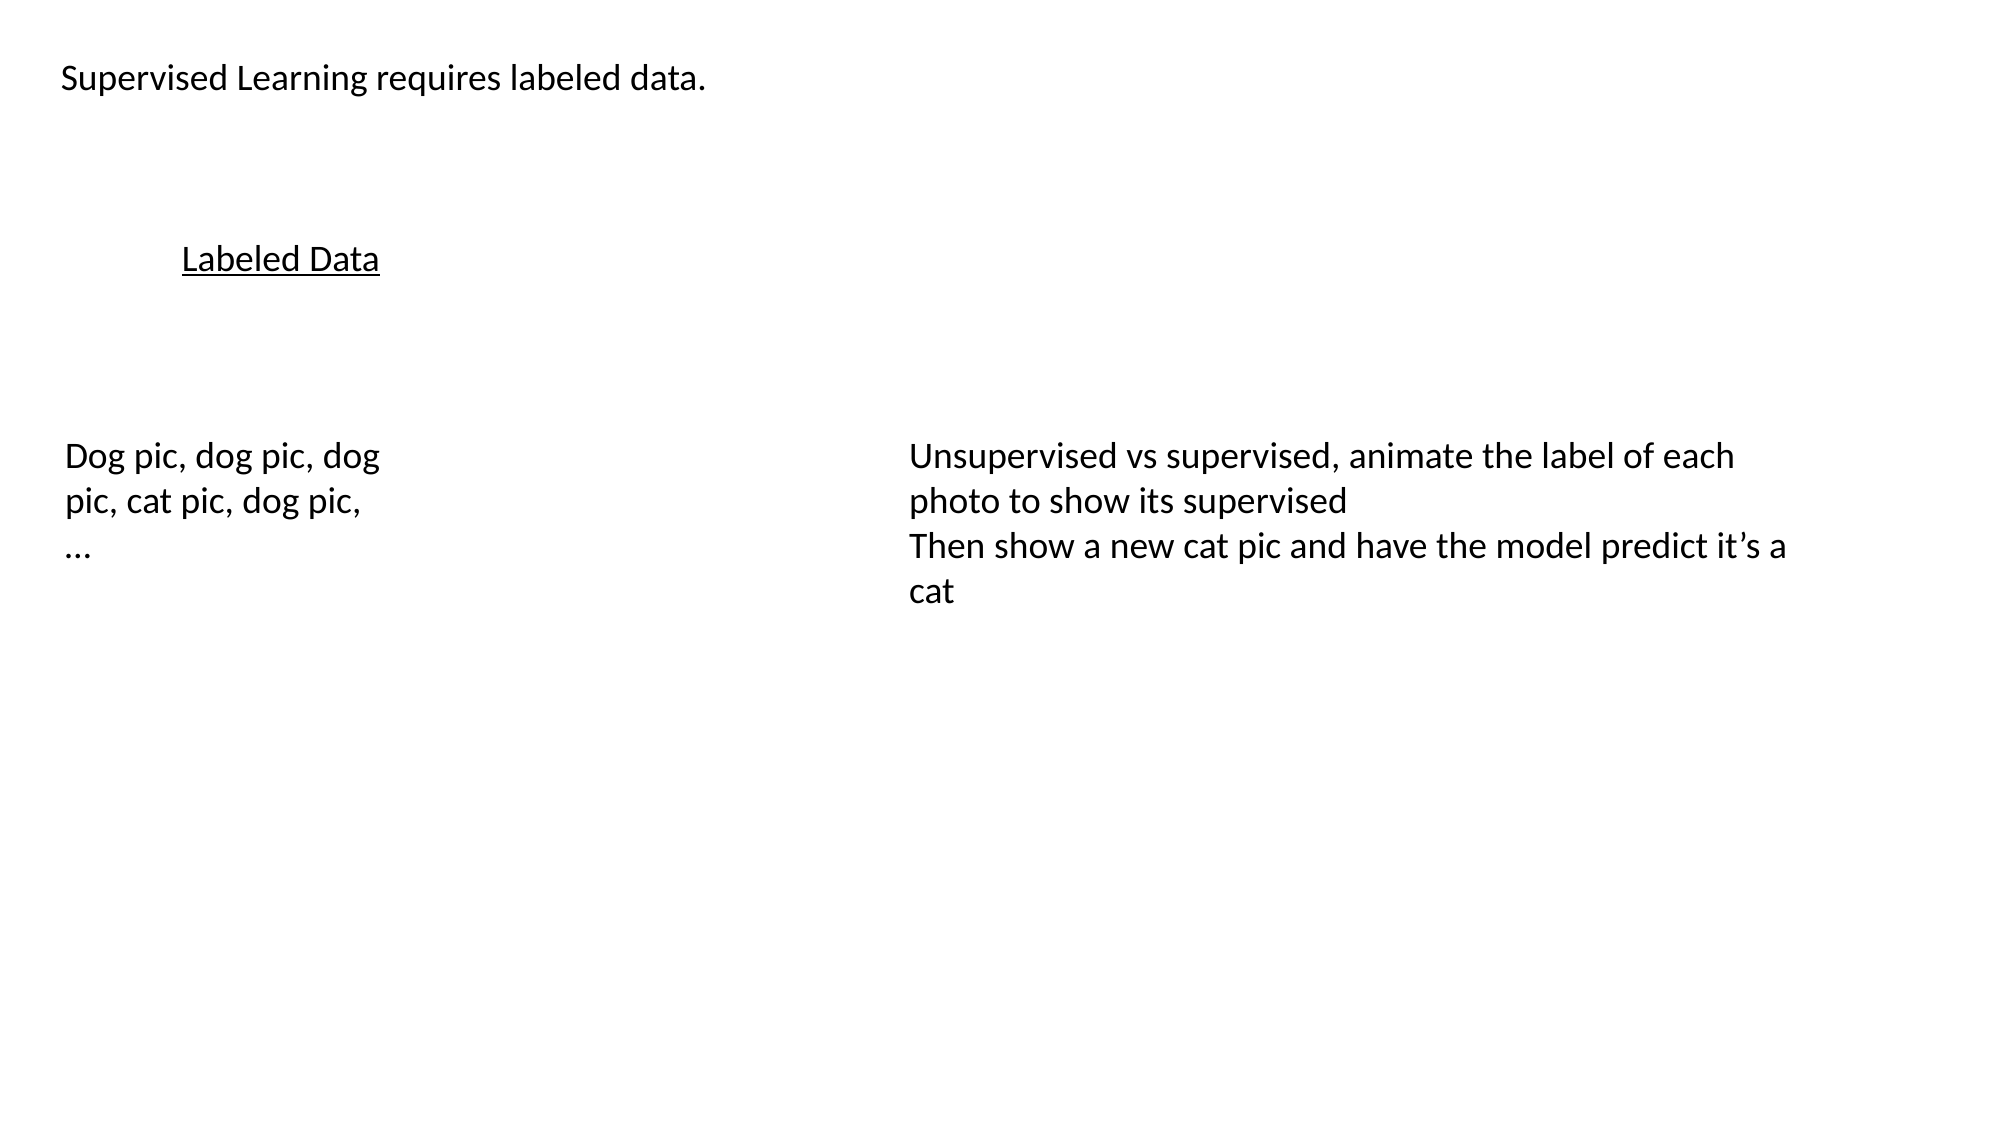

Supervised Learning requires labeled data.
Labeled Data
Dog pic, dog pic, dog pic, cat pic, dog pic, …
Unsupervised vs supervised, animate the label of each photo to show its supervised
Then show a new cat pic and have the model predict it’s a cat